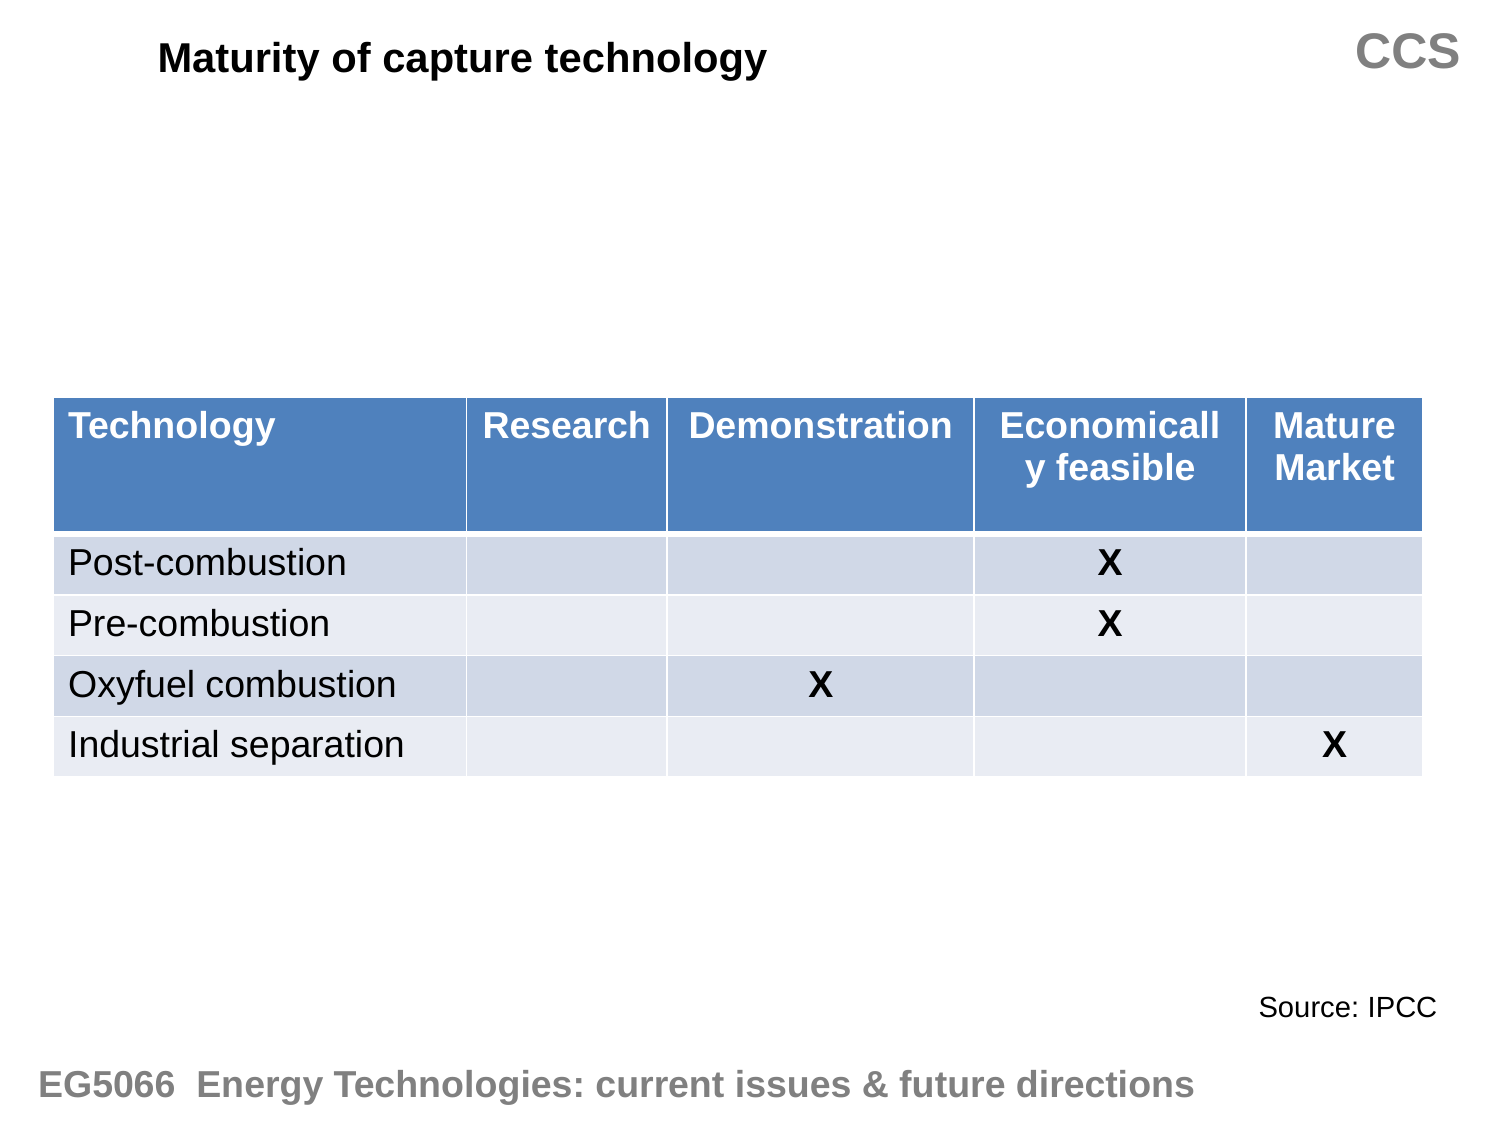

CCS
Maturity of capture technology
| Technology | Research | Demonstration | Economically feasible | Mature Market |
| --- | --- | --- | --- | --- |
| Post-combustion |  |  | X |  |
| Pre-combustion |  |  | X |  |
| Oxyfuel combustion |  | X |  |  |
| Industrial separation |  |  |  | X |
Source: IPCC
EG5066  Energy Technologies: current issues & future directions